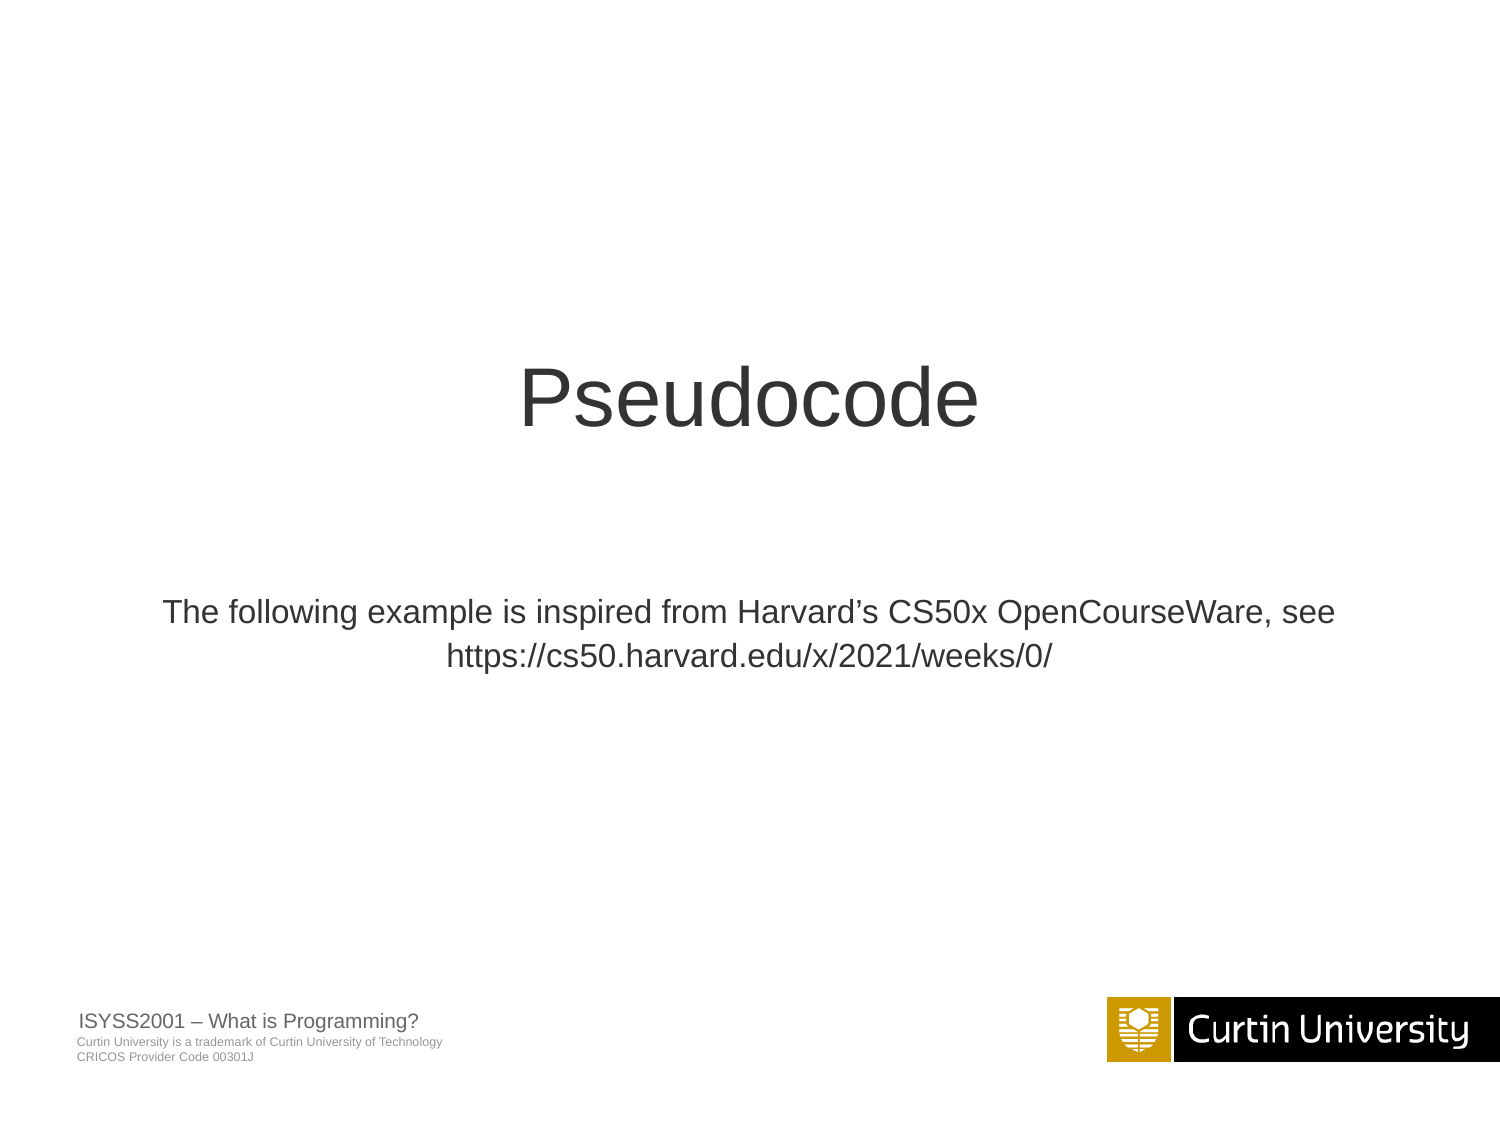

Pseudocode

The following example is inspired from Harvard’s CS50x OpenCourseWare, see https://cs50.harvard.edu/x/2021/weeks/0/